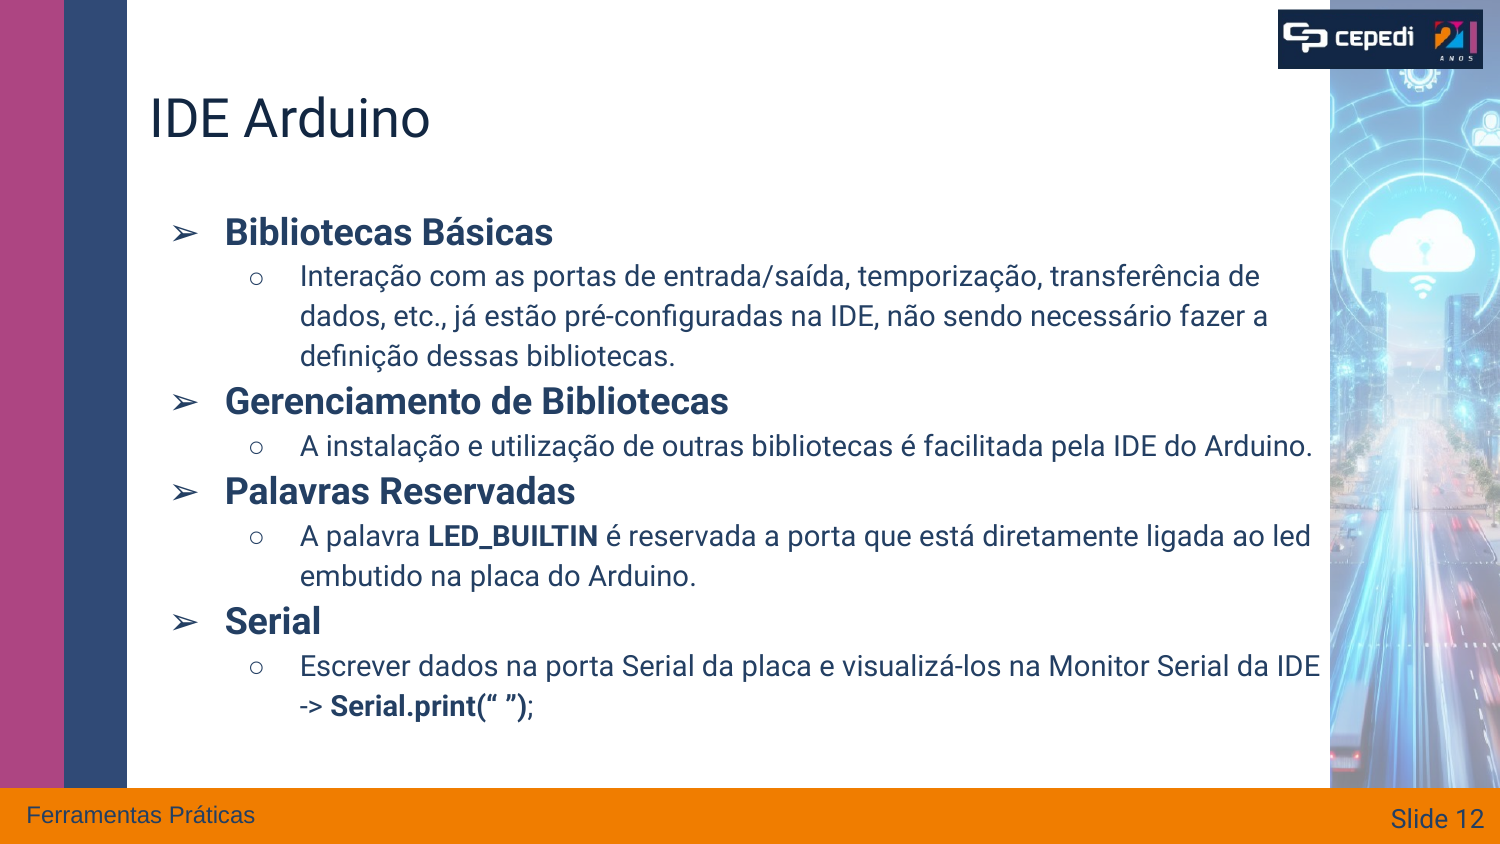

# IDE Arduino
Bibliotecas Básicas
Interação com as portas de entrada/saída, temporização, transferência de dados, etc., já estão pré-configuradas na IDE, não sendo necessário fazer a definição dessas bibliotecas.
Gerenciamento de Bibliotecas
A instalação e utilização de outras bibliotecas é facilitada pela IDE do Arduino.
Palavras Reservadas
A palavra LED_BUILTIN é reservada a porta que está diretamente ligada ao led embutido na placa do Arduino.
Serial
Escrever dados na porta Serial da placa e visualizá-los na Monitor Serial da IDE -> Serial.print(“ ”);
Ferramentas Práticas
Slide 12